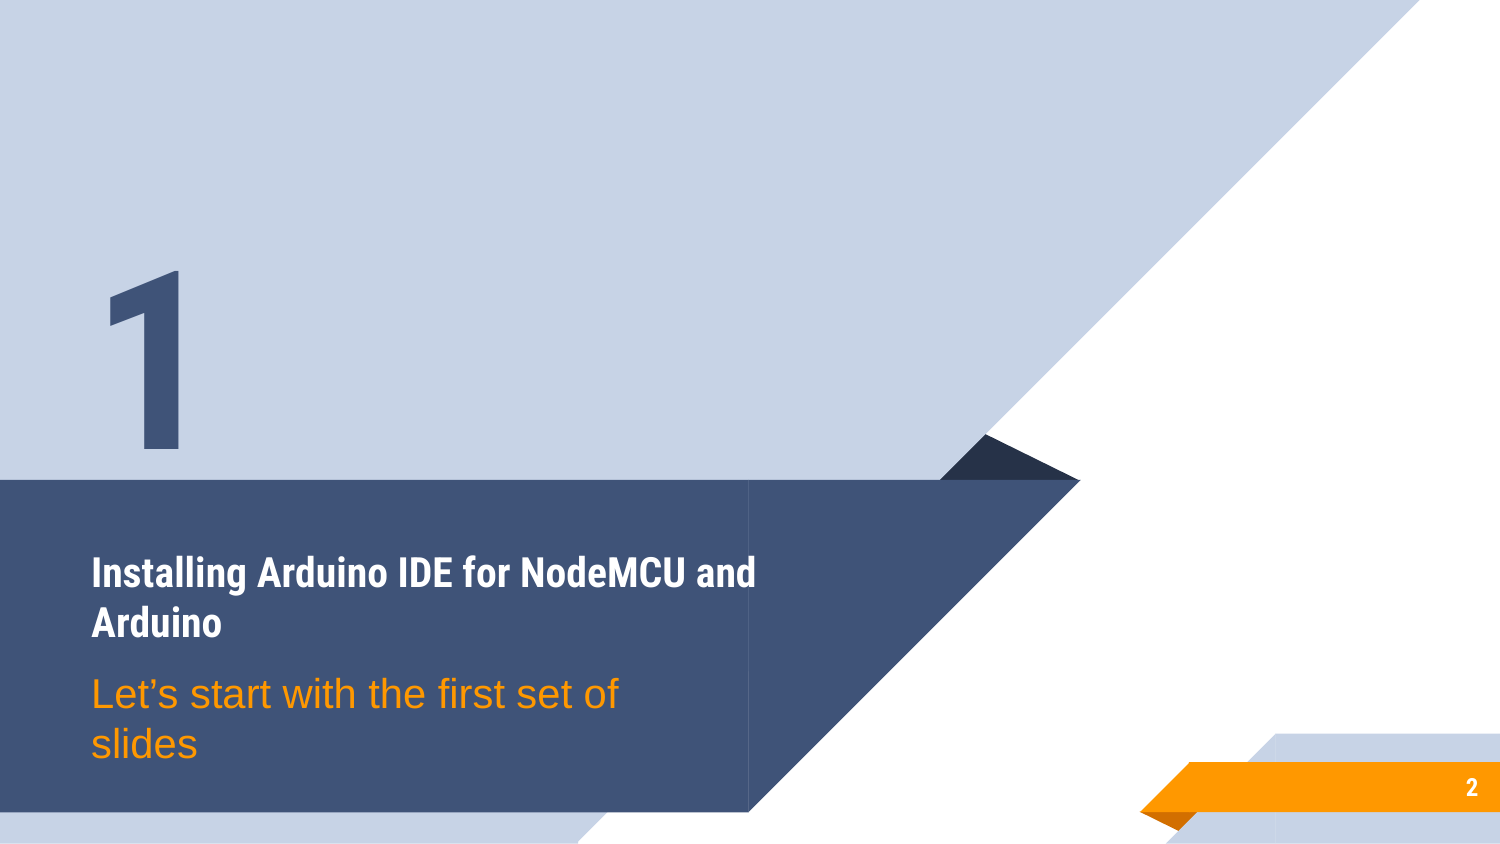

1
# Installing Arduino IDE for NodeMCU and Arduino
Let’s start with the first set of slides
2